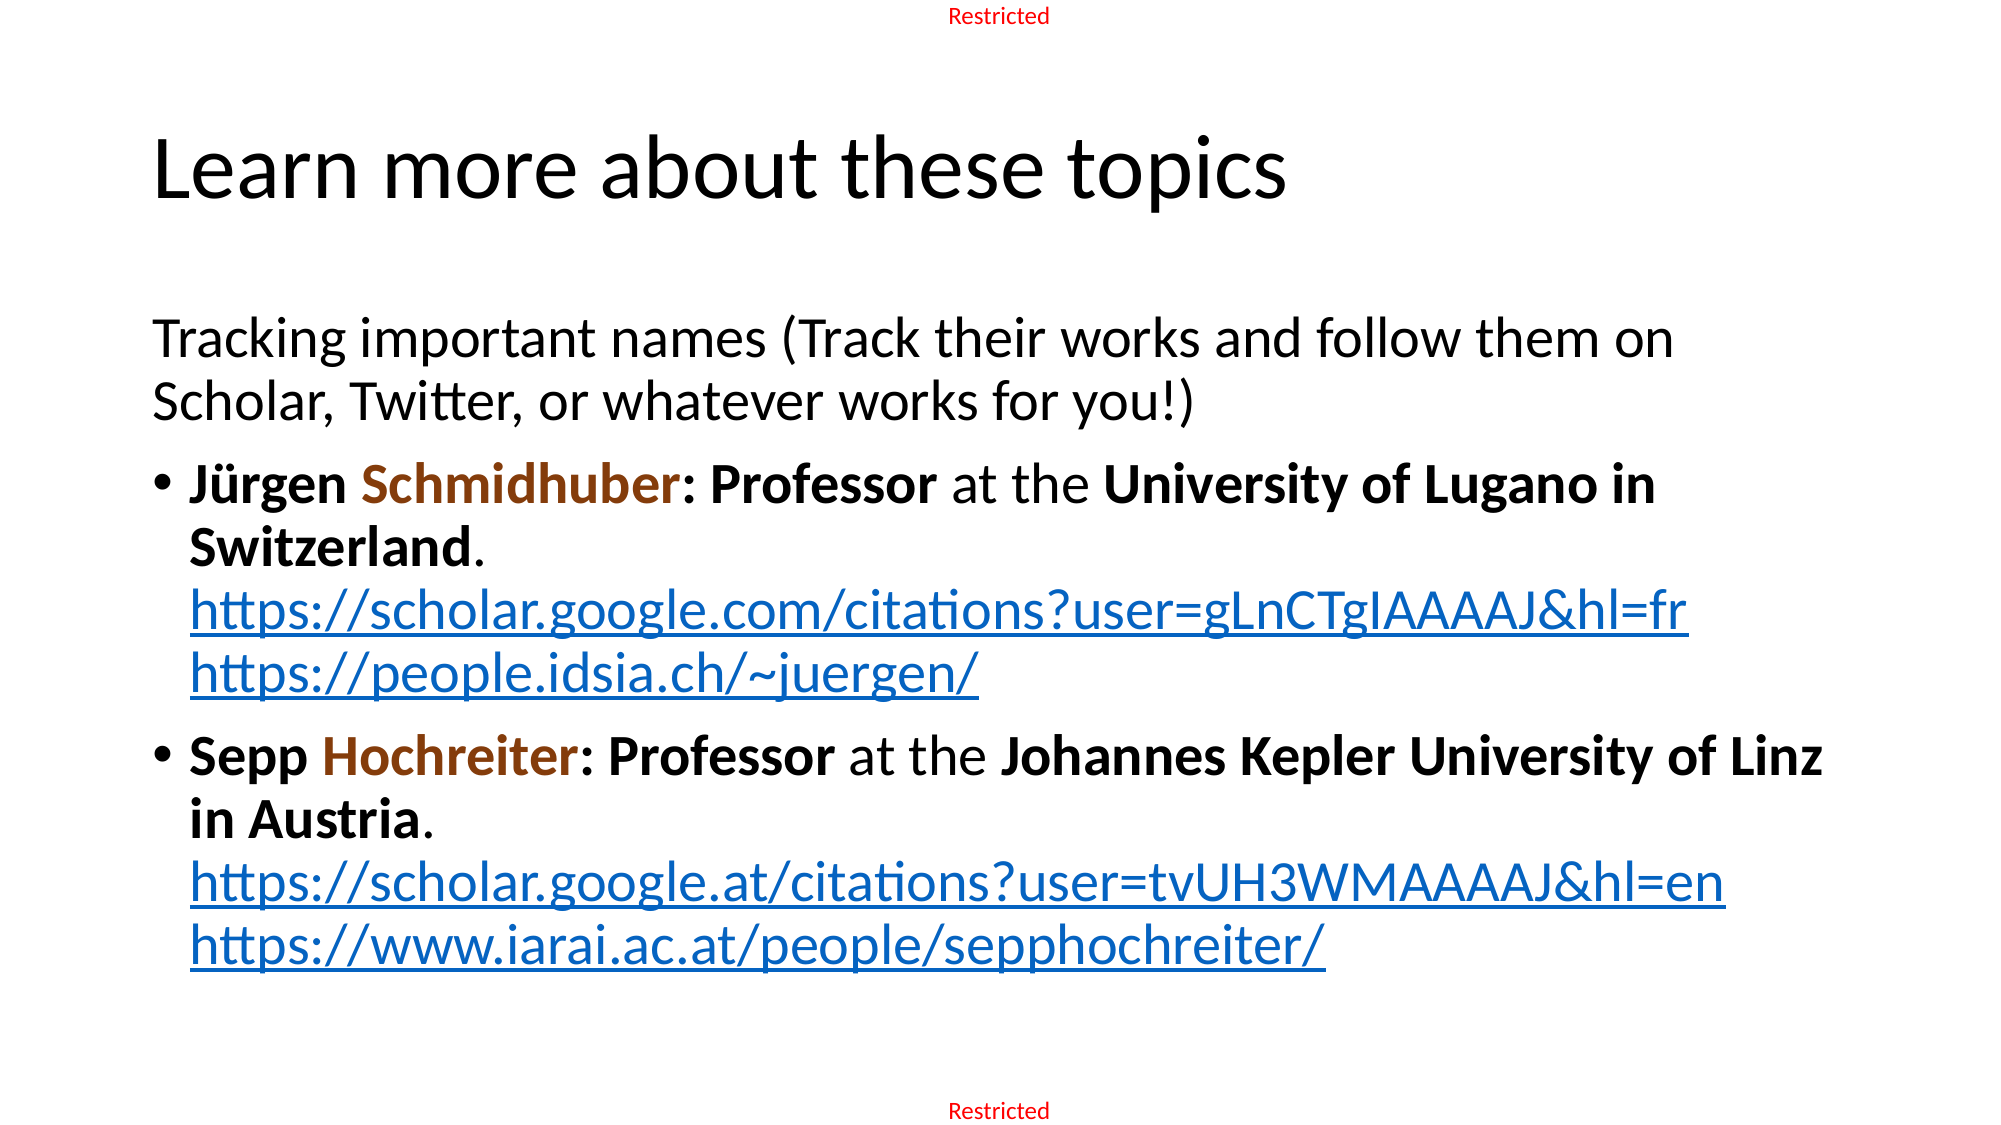

# Learn more about these topics
Tracking important names (Track their works and follow them on Scholar, Twitter, or whatever works for you!)
Jürgen Schmidhuber: Professor at the University of Lugano in Switzerland.
https://scholar.google.com/citations?user=gLnCTgIAAAAJ&hl=fr https://people.idsia.ch/~juergen/
Sepp Hochreiter: Professor at the Johannes Kepler University of Linz in Austria.
https://scholar.google.at/citations?user=tvUH3WMAAAAJ&hl=en https://www.iarai.ac.at/people/sepphochreiter/